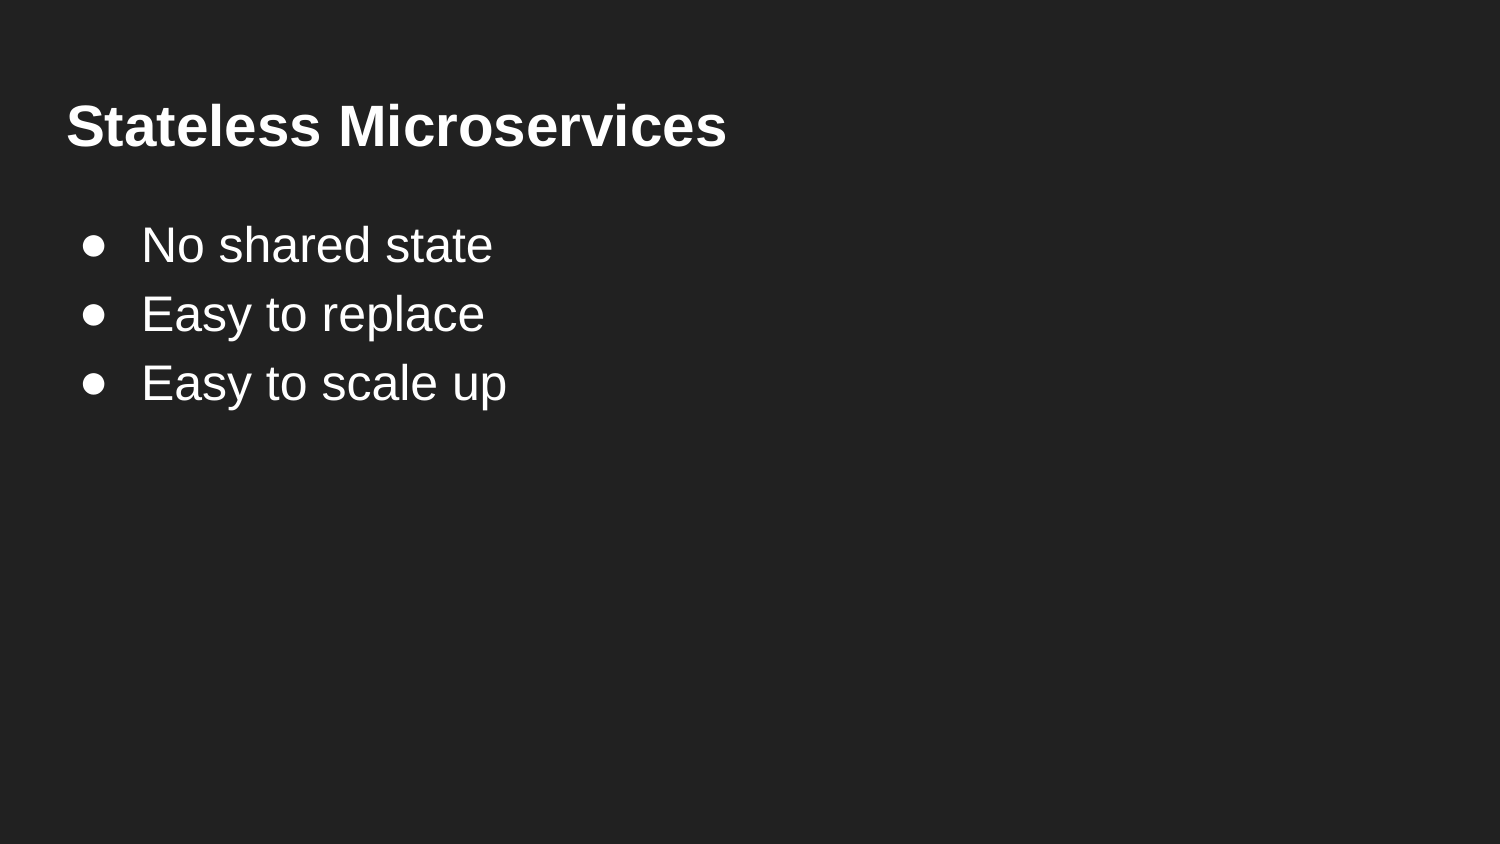

Stateless Microservices
No shared state
Easy to replace
Easy to scale up